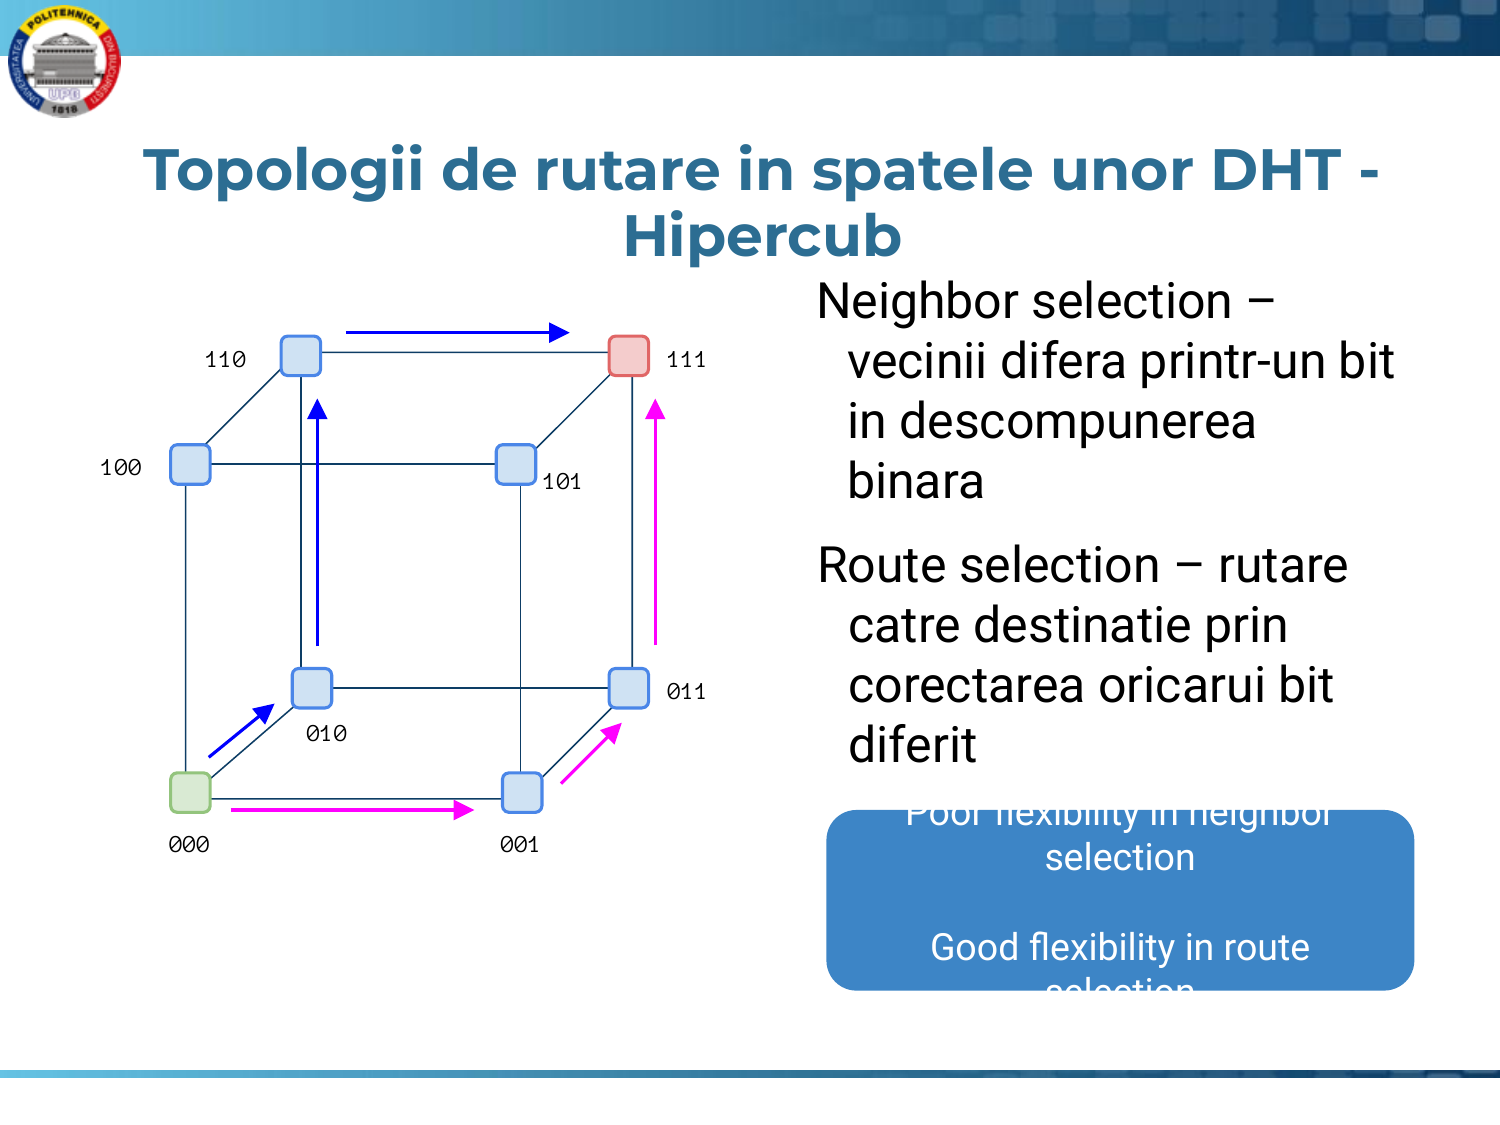

# Topologii de rutare in spatele unor DHT - Hipercub
Neighbor selection – vecinii difera printr-un bit in descompunerea binara
110
111

100

101
Route selection – rutare catre destinatie prin corectarea oricarui bit diferit
011

010

Poor flexibility in neighbor selection

Good flexibility in route selection
000
001